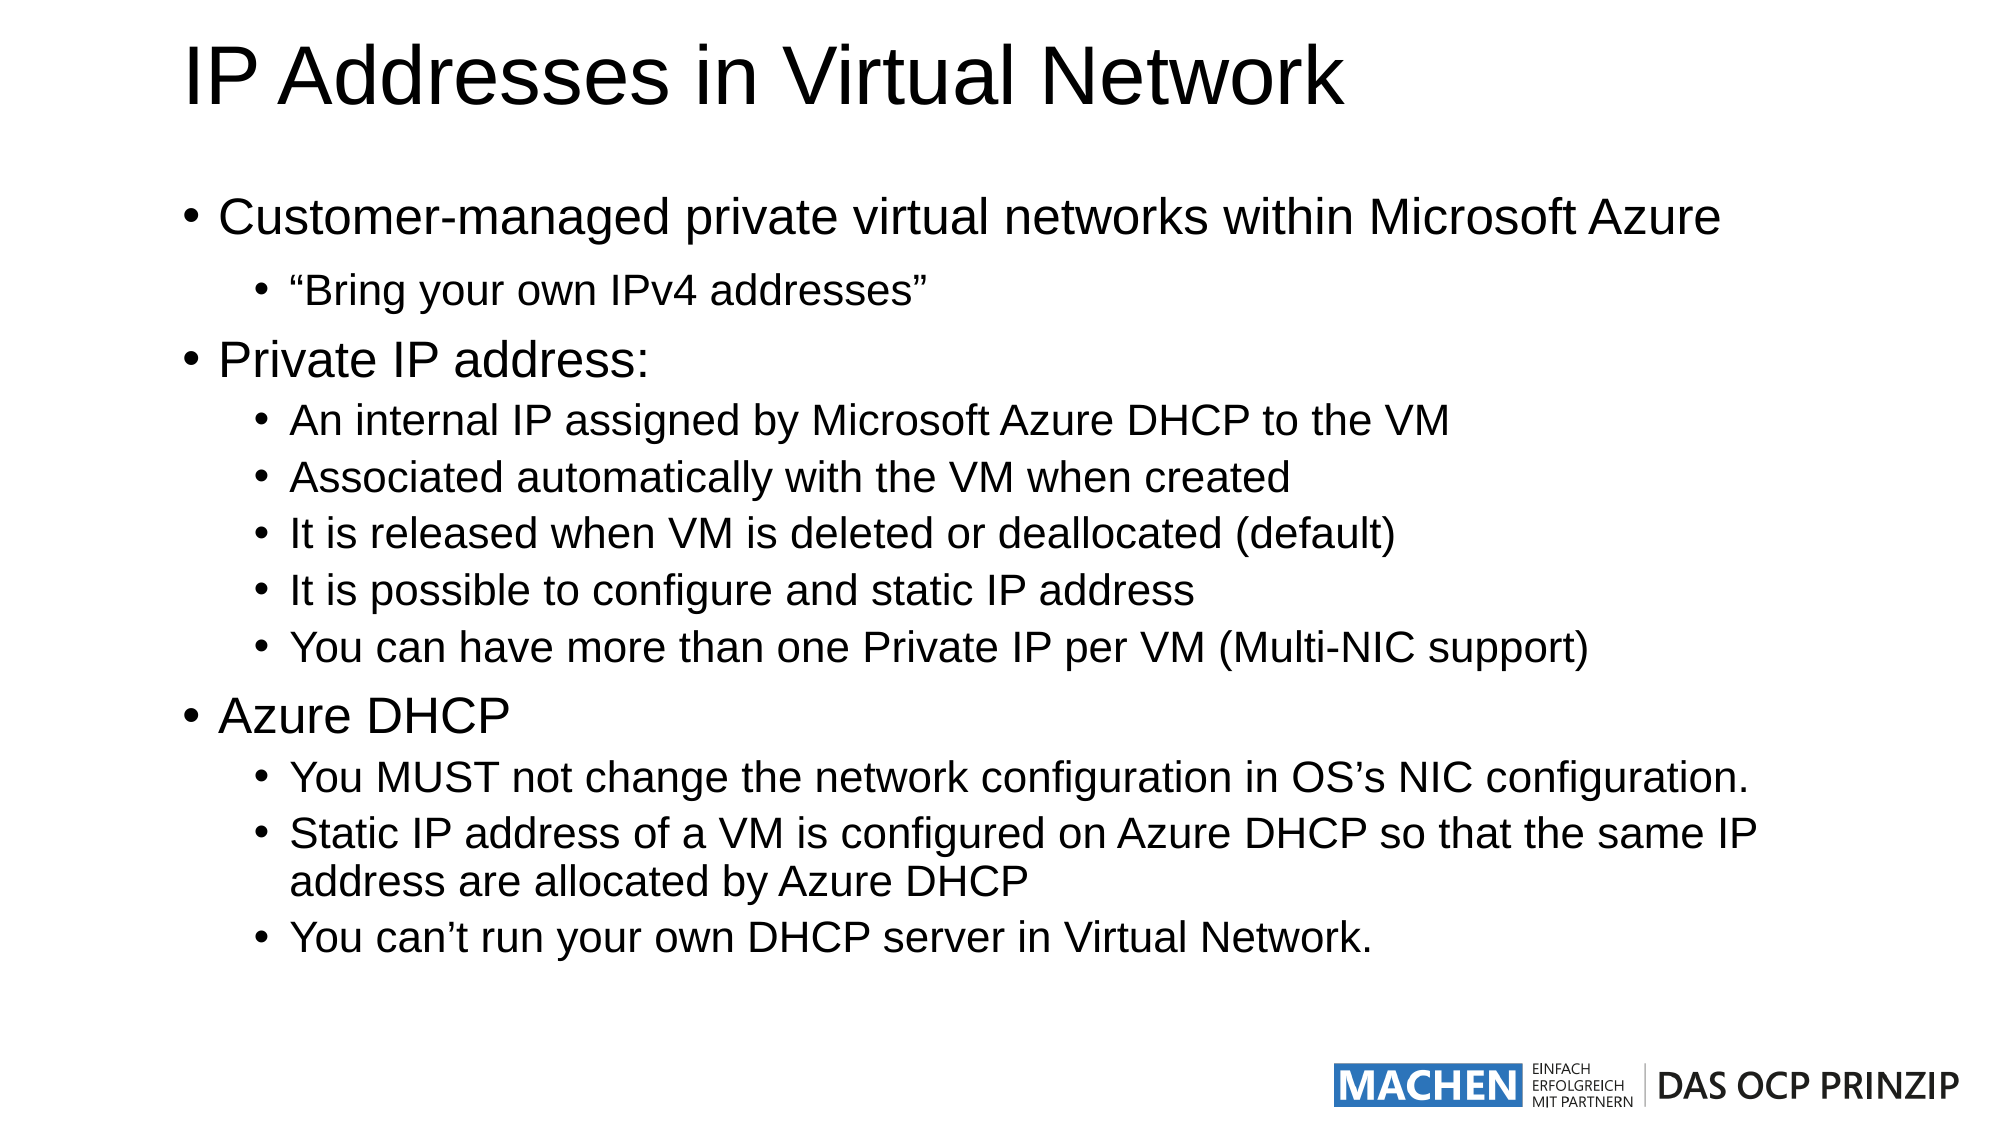

# IP Addresses in Virtual Network
Customer-managed private virtual networks within Microsoft Azure
“Bring your own IPv4 addresses”
Private IP address:
An internal IP assigned by Microsoft Azure DHCP to the VM
Associated automatically with the VM when created
It is released when VM is deleted or deallocated (default)
It is possible to configure and static IP address
You can have more than one Private IP per VM (Multi-NIC support)
Azure DHCP
You MUST not change the network configuration in OS’s NIC configuration.
Static IP address of a VM is configured on Azure DHCP so that the same IP address are allocated by Azure DHCP
You can’t run your own DHCP server in Virtual Network.